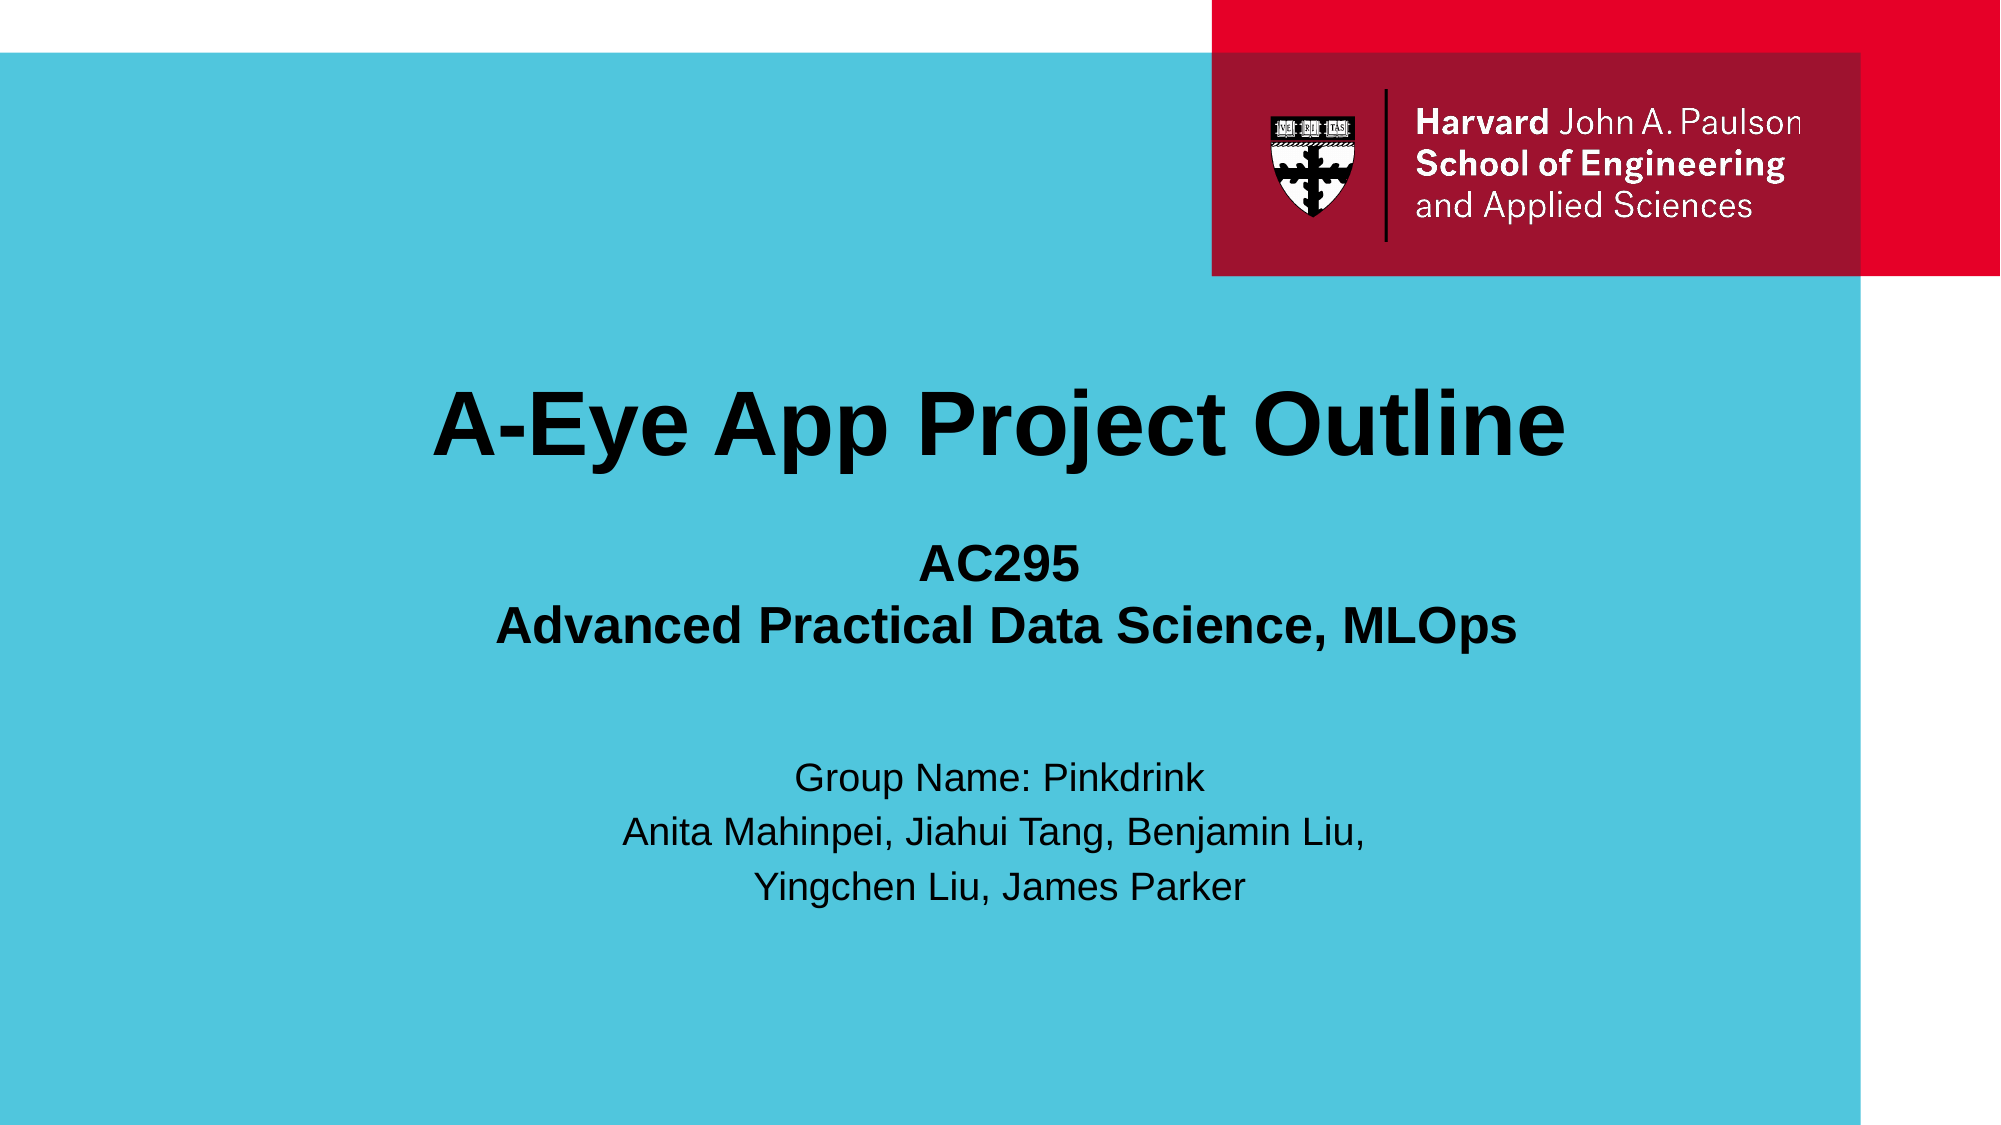

# A-Eye App Project Outline
AC295
 Advanced Practical Data Science, MLOps

Group Name: Pinkdrink
Anita Mahinpei, Jiahui Tang, Benjamin Liu,
Yingchen Liu, James Parker